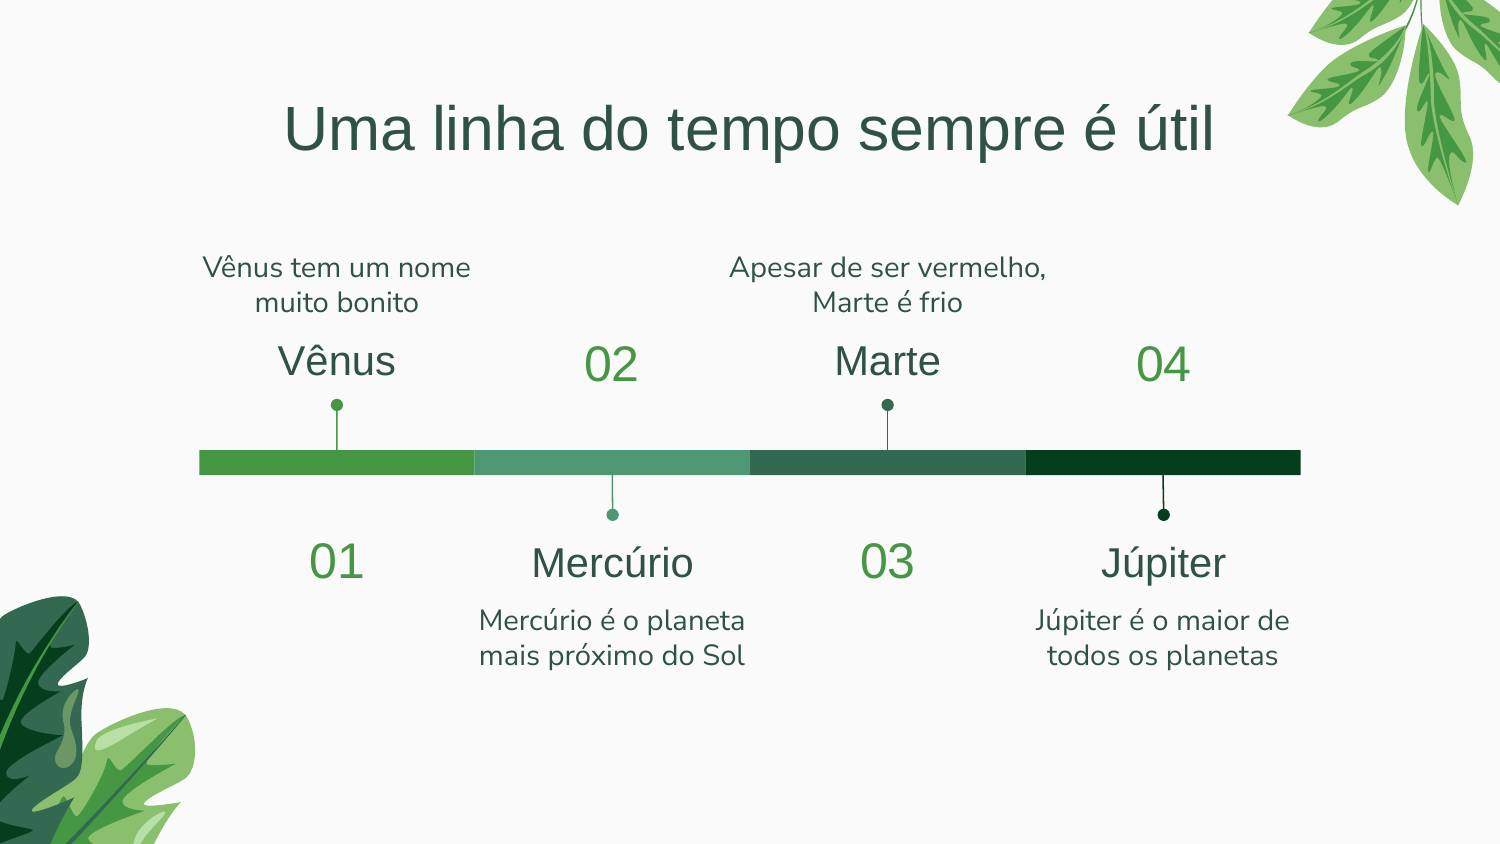

# Uma linha do tempo sempre é útil
Vênus tem um nome muito bonito
Apesar de ser vermelho, Marte é frio
Vênus
Marte
02
04

Mercúrio
Júpiter
01
03
Mercúrio é o planeta mais próximo do Sol
Júpiter é o maior de todos os planetas